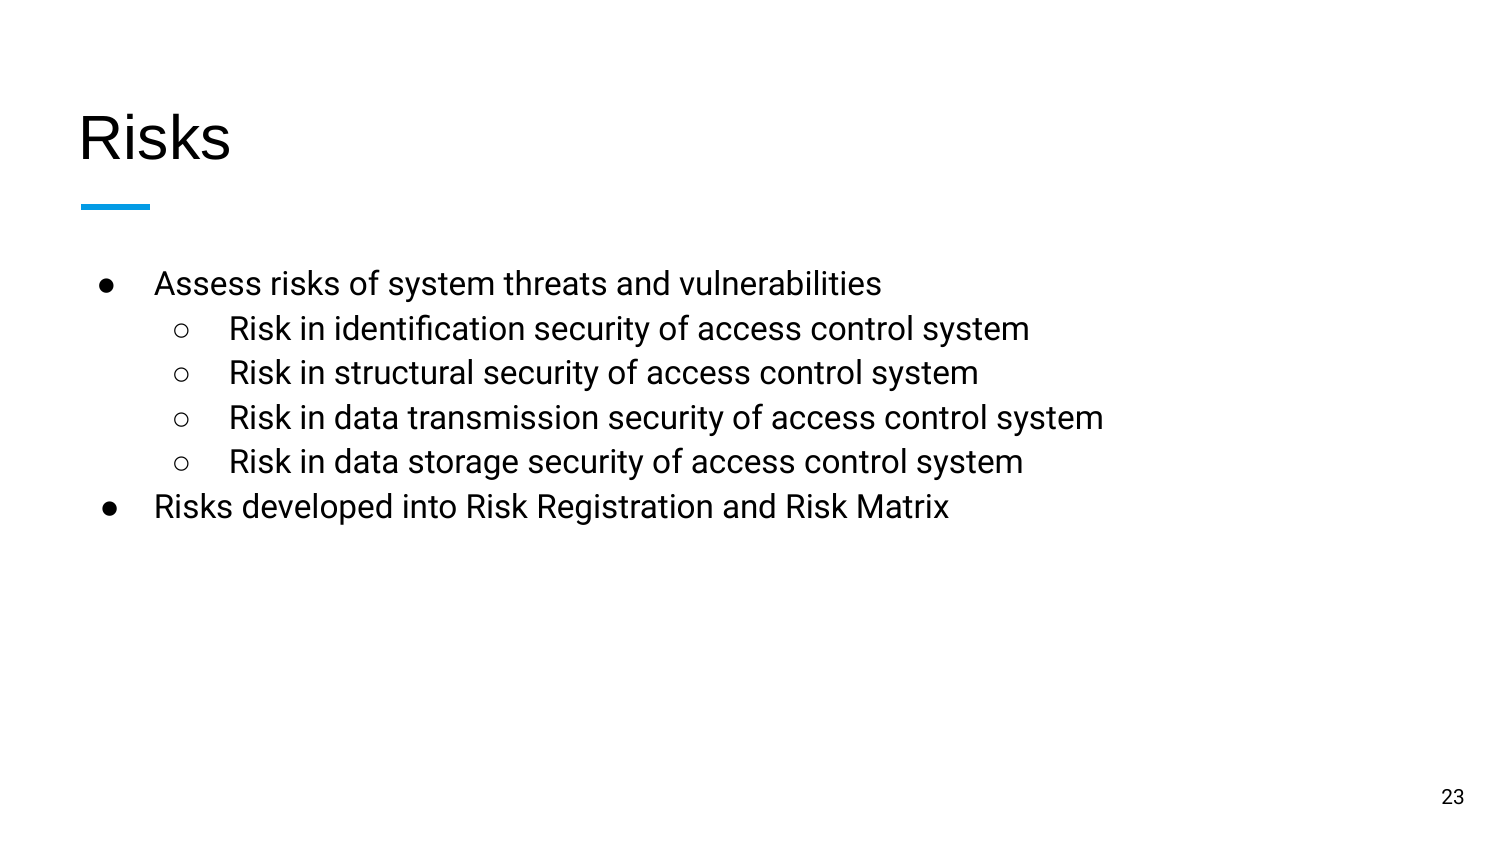

# Risks
Assess risks of system threats and vulnerabilities
Risk in identification security of access control system
Risk in structural security of access control system
Risk in data transmission security of access control system
Risk in data storage security of access control system
Risks developed into Risk Registration and Risk Matrix

23